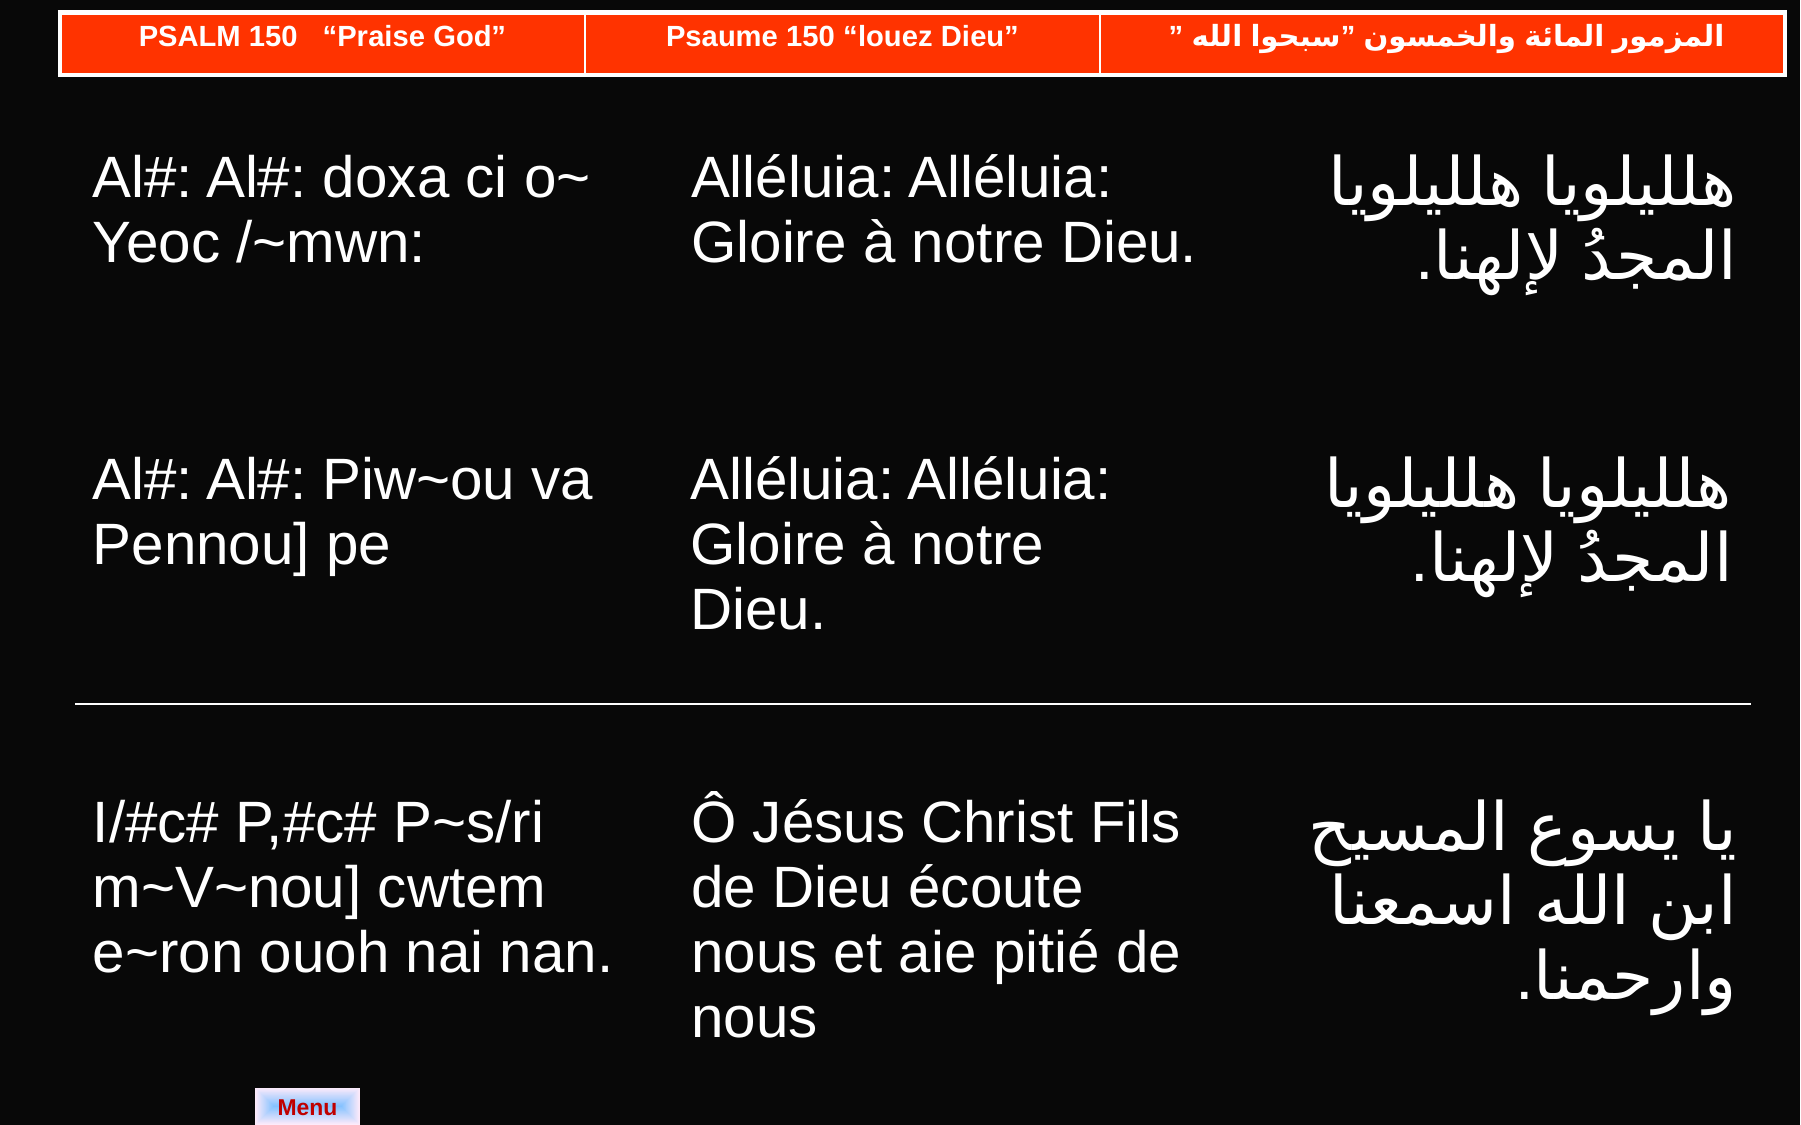

| PSALM 150 “Praise God” | Psaume 150 “louez Dieu” | المزمور المائة والخمسون ”سبحوا الله ” |
| --- | --- | --- |
| Al#: Al#: doxa ci o~ Yeoc /~mwn: | Alléluia: Alléluia: Gloire à notre Dieu. | هلليلويا هلليلويا المجدُ لإلهنا. |
| --- | --- | --- |
| Al#: Al#: Piw~ou va Pennou] pe | Alléluia: Alléluia: Gloire à notre Dieu. | هلليلويا هلليلويا المجدُ لإلهنا. |
| --- | --- | --- |
| I/#c# P,#c# P~s/ri m~V~nou] cwtem e~ron ouoh nai nan. | Ô Jésus Christ Fils de Dieu écoute nous et aie pitié de nous | يا يسوع المسيح ابن الله اسمعنا وارحمنا. |
| --- | --- | --- |

Menu